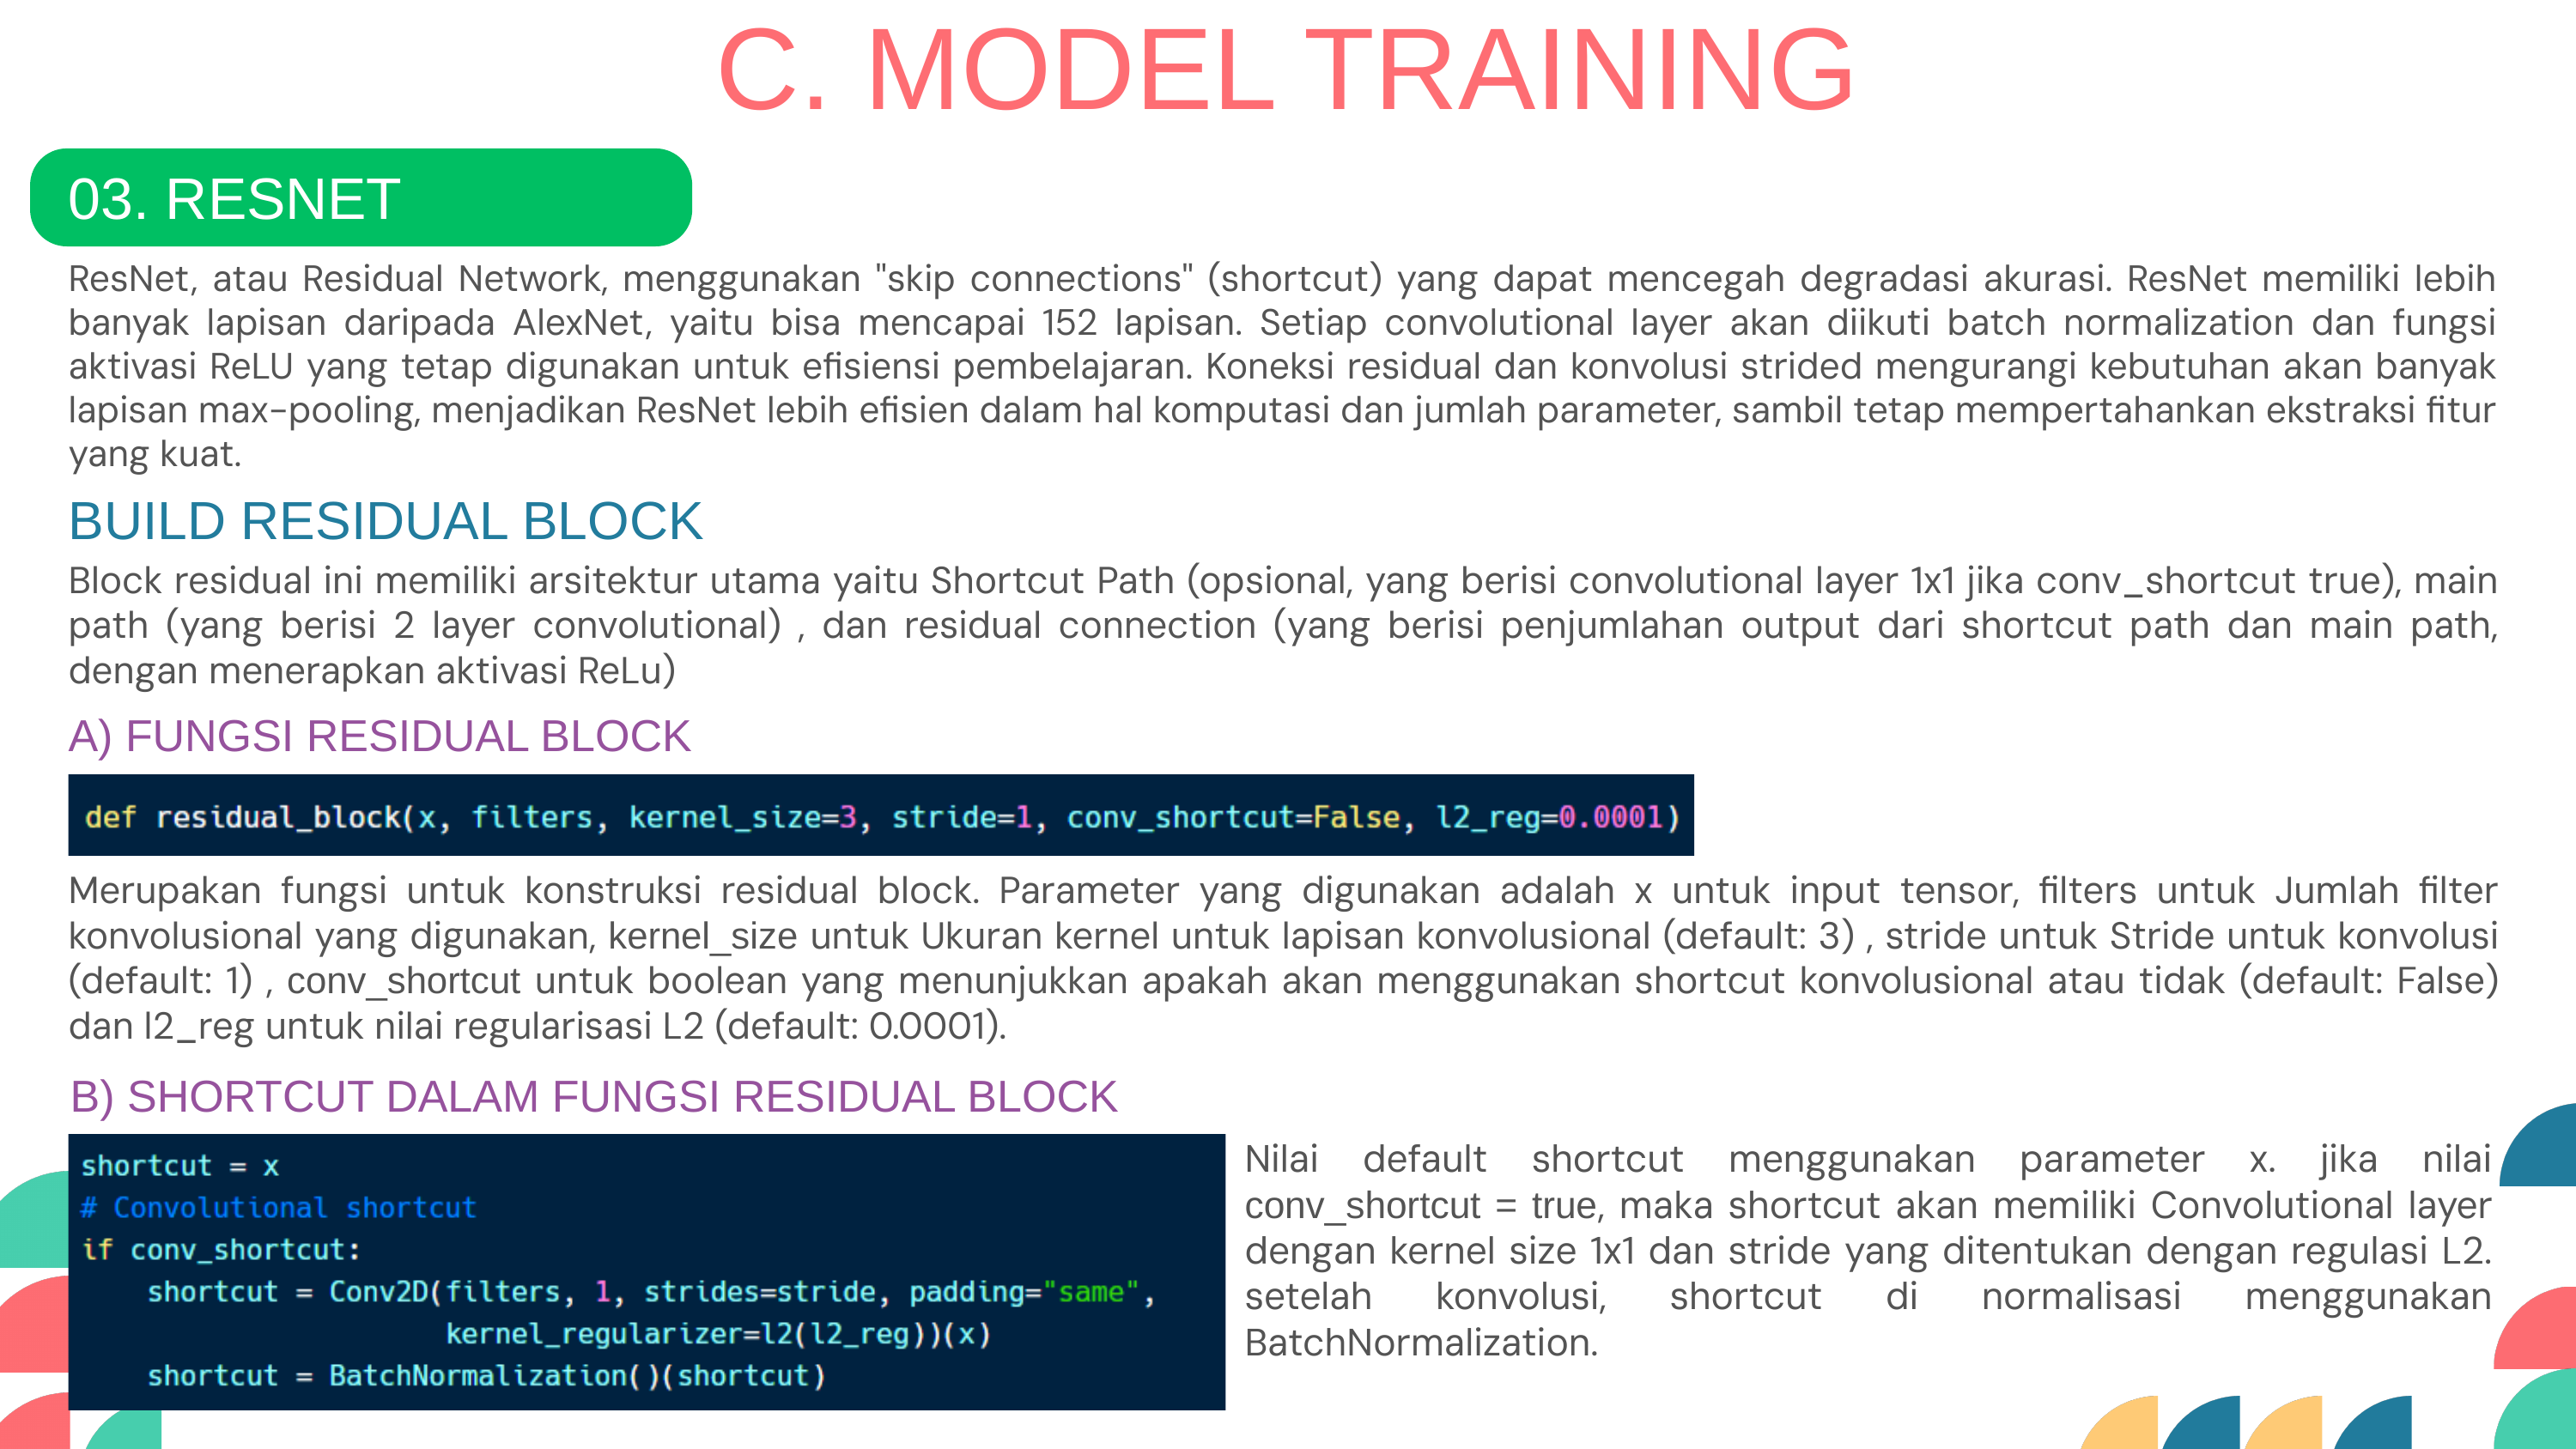

C. MODEL TRAINING

03. RESNET
ResNet, atau Residual Network, menggunakan "skip connections" (shortcut) yang dapat mencegah degradasi akurasi. ResNet memiliki lebih banyak lapisan daripada AlexNet, yaitu bisa mencapai 152 lapisan. Setiap convolutional layer akan diikuti batch normalization dan fungsi aktivasi ReLU yang tetap digunakan untuk efisiensi pembelajaran. Koneksi residual dan konvolusi strided mengurangi kebutuhan akan banyak lapisan max-pooling, menjadikan ResNet lebih efisien dalam hal komputasi dan jumlah parameter, sambil tetap mempertahankan ekstraksi fitur yang kuat.
BUILD RESIDUAL BLOCK
Block residual ini memiliki arsitektur utama yaitu Shortcut Path (opsional, yang berisi convolutional layer 1x1 jika conv_shortcut true), main path (yang berisi 2 layer convolutional) , dan residual connection (yang berisi penjumlahan output dari shortcut path dan main path, dengan menerapkan aktivasi ReLu)
A) FUNGSI RESIDUAL BLOCK

Merupakan fungsi untuk konstruksi residual block. Parameter yang digunakan adalah x untuk input tensor, filters untuk Jumlah filter konvolusional yang digunakan, kernel_size untuk Ukuran kernel untuk lapisan konvolusional (default: 3) , stride untuk Stride untuk konvolusi (default: 1) , conv_shortcut untuk boolean yang menunjukkan apakah akan menggunakan shortcut konvolusional atau tidak (default: False) dan l2_reg untuk nilai regularisasi L2 (default: 0.0001).
B) SHORTCUT DALAM FUNGSI RESIDUAL BLOCK

Nilai default shortcut menggunakan parameter x. jika nilai conv_shortcut = true, maka shortcut akan memiliki Convolutional layer dengan kernel size 1x1 dan stride yang ditentukan dengan regulasi L2. setelah konvolusi, shortcut di normalisasi menggunakan BatchNormalization.